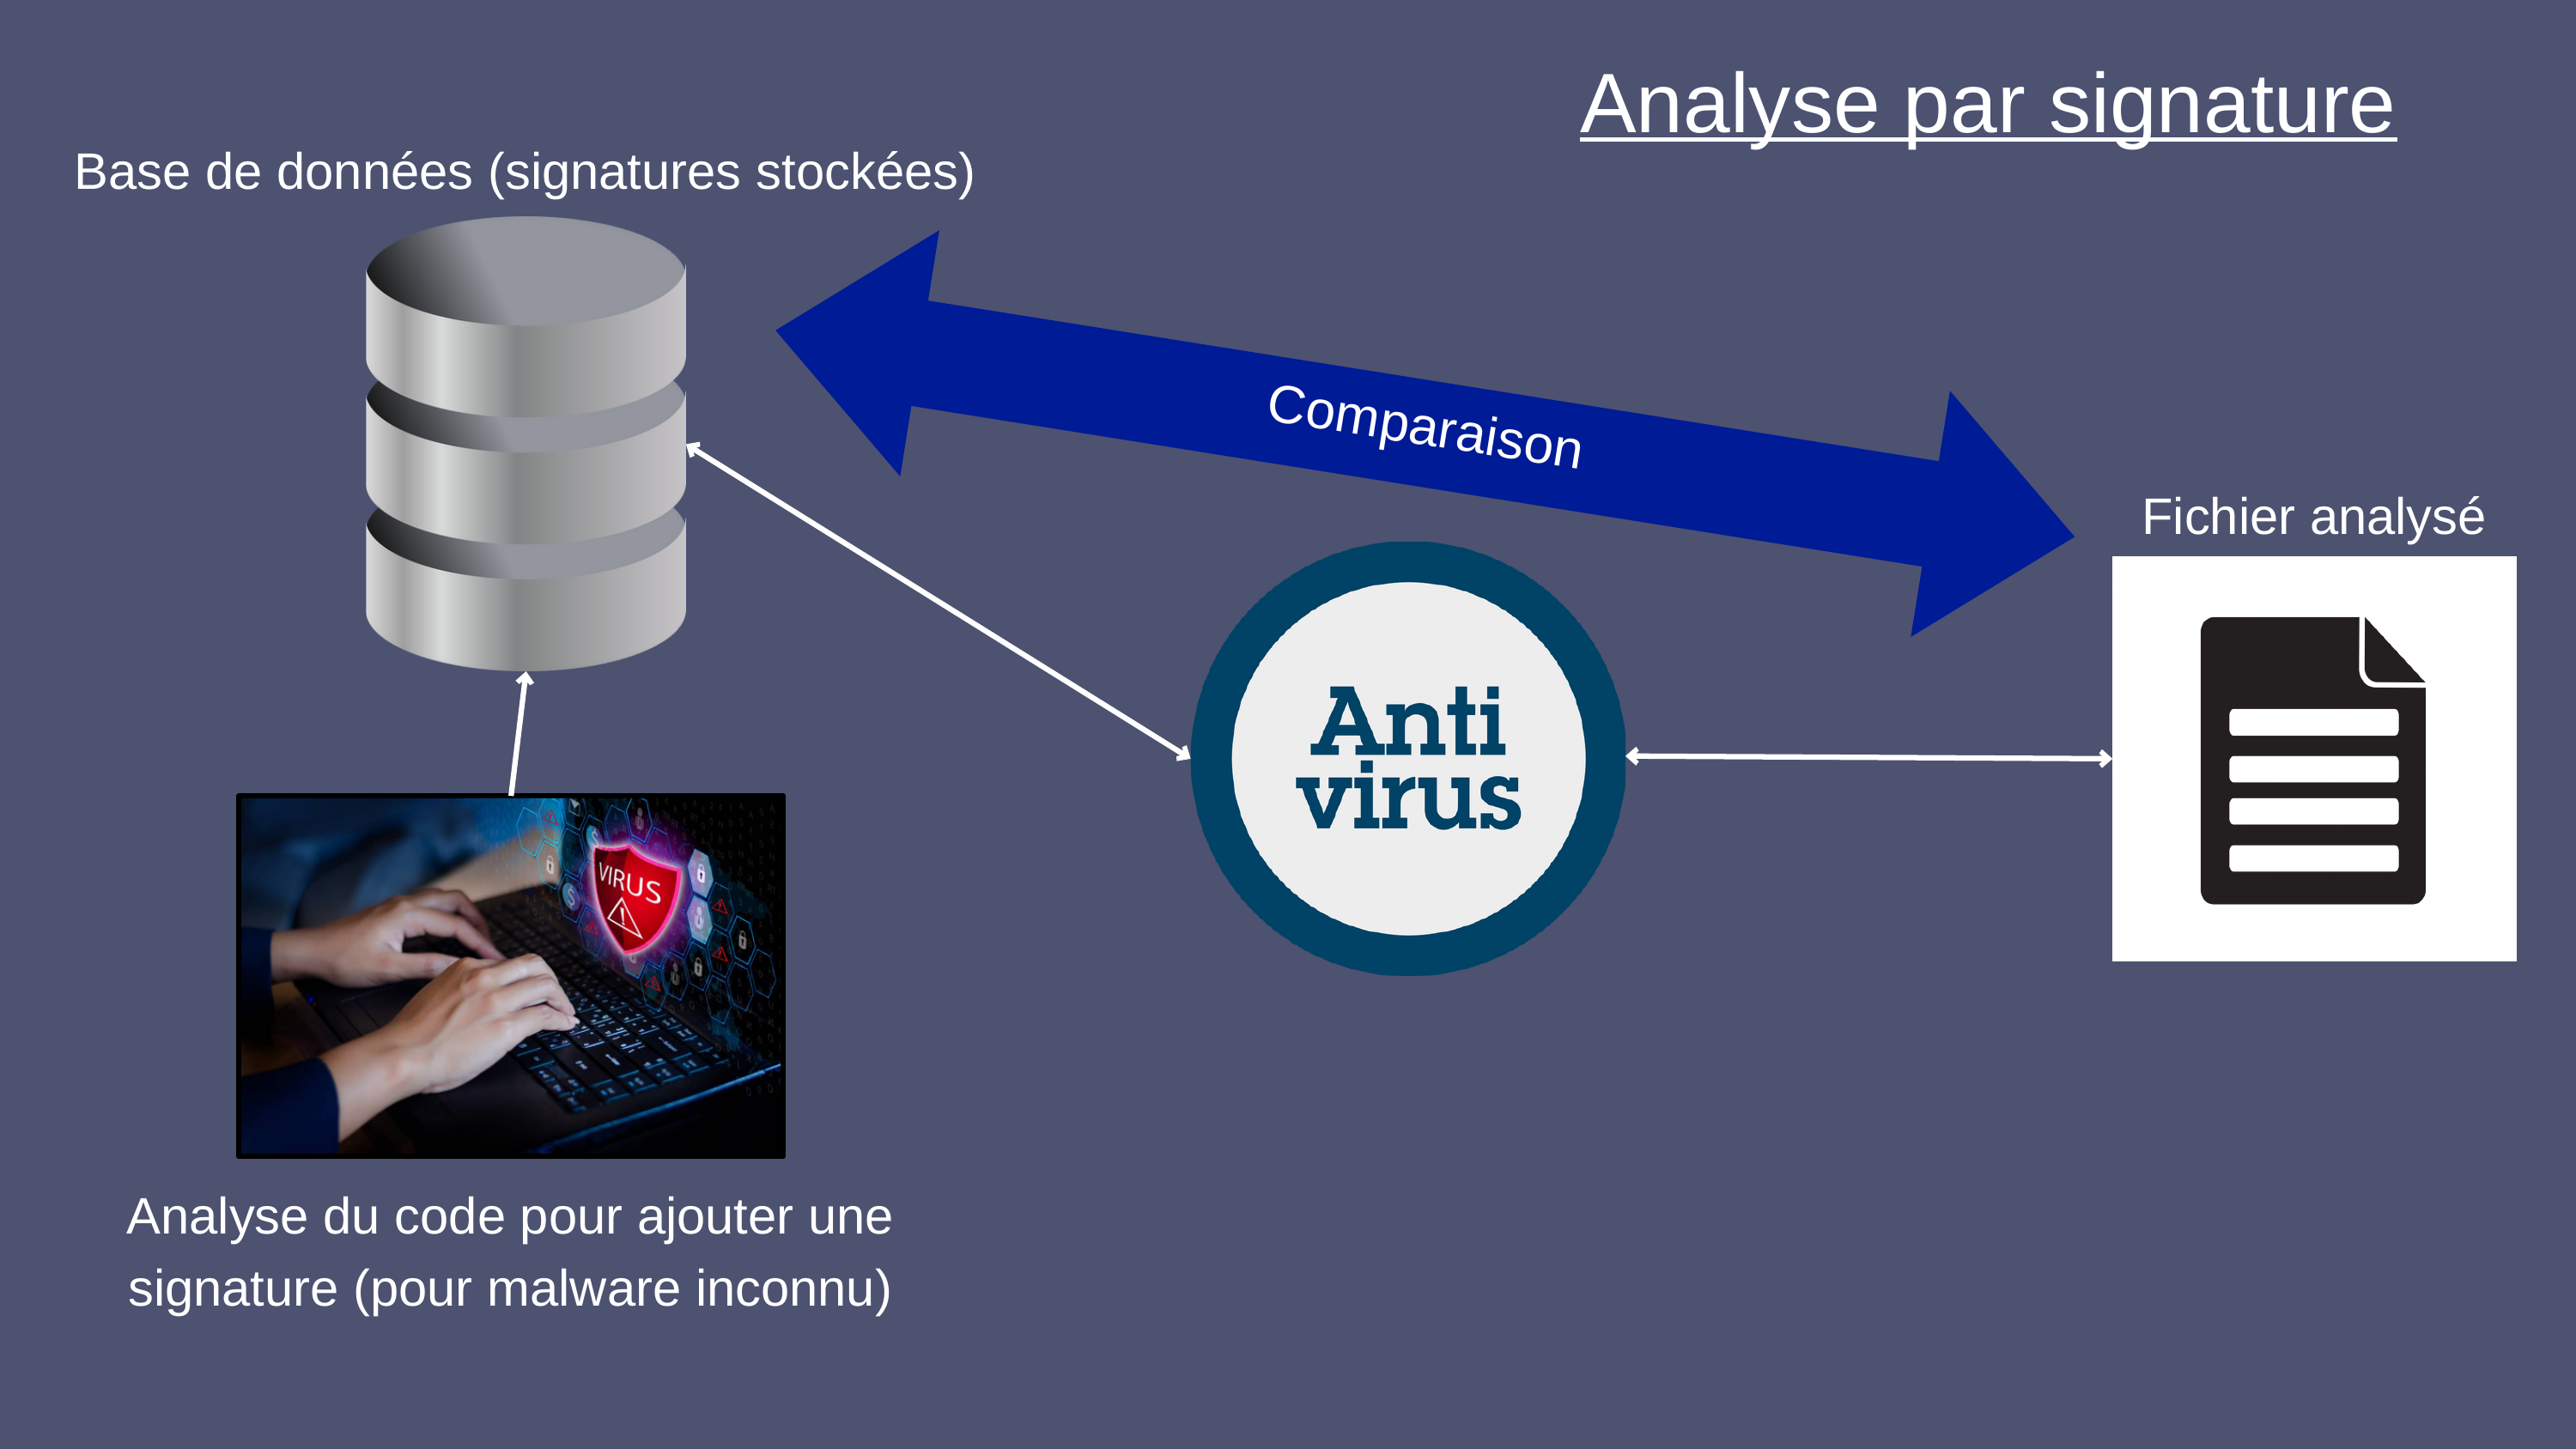

Analyse par signature
Base de données (signatures stockées)

Comparaison

Fichier analysé

Analyse du code pour ajouter une signature (pour malware inconnu)